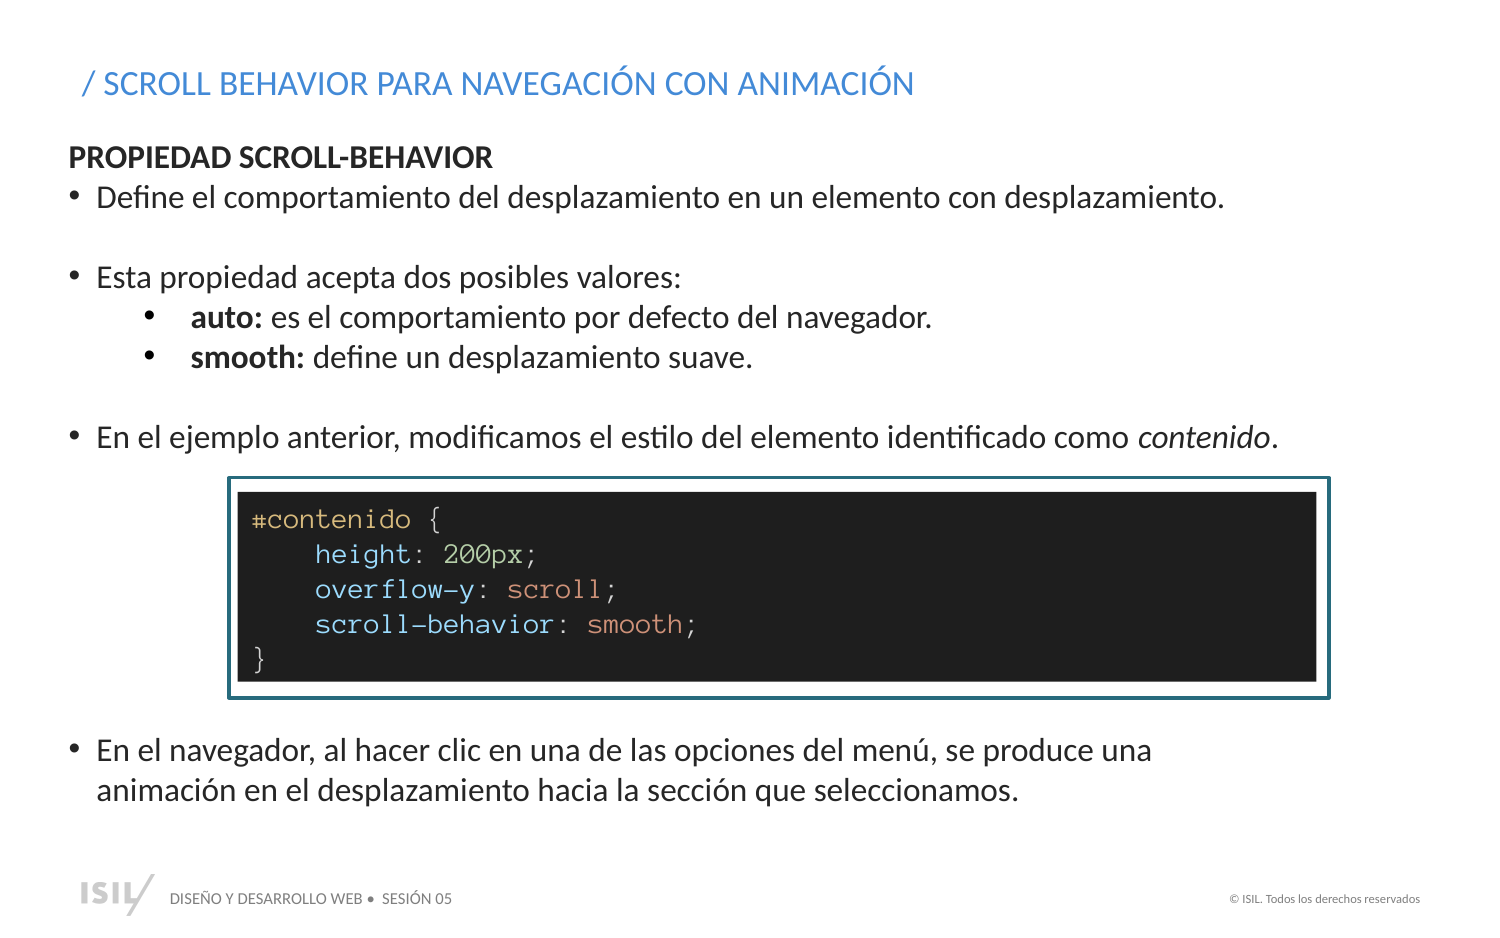

/ SCROLL BEHAVIOR PARA NAVEGACIÓN CON ANIMACIÓN
PROPIEDAD SCROLL-BEHAVIOR
Define el comportamiento del desplazamiento en un elemento con desplazamiento.

Esta propiedad acepta dos posibles valores:
auto: es el comportamiento por defecto del navegador.
smooth: define un desplazamiento suave.

En el ejemplo anterior, modificamos el estilo del elemento identificado como contenido.
≈¬¬¬ççç
#contenido {
    height: 200px;
    overflow-y: scroll;
    scroll-behavior: smooth;
}
En el navegador, al hacer clic en una de las opciones del menú, se produce una animación en el desplazamiento hacia la sección que seleccionamos.